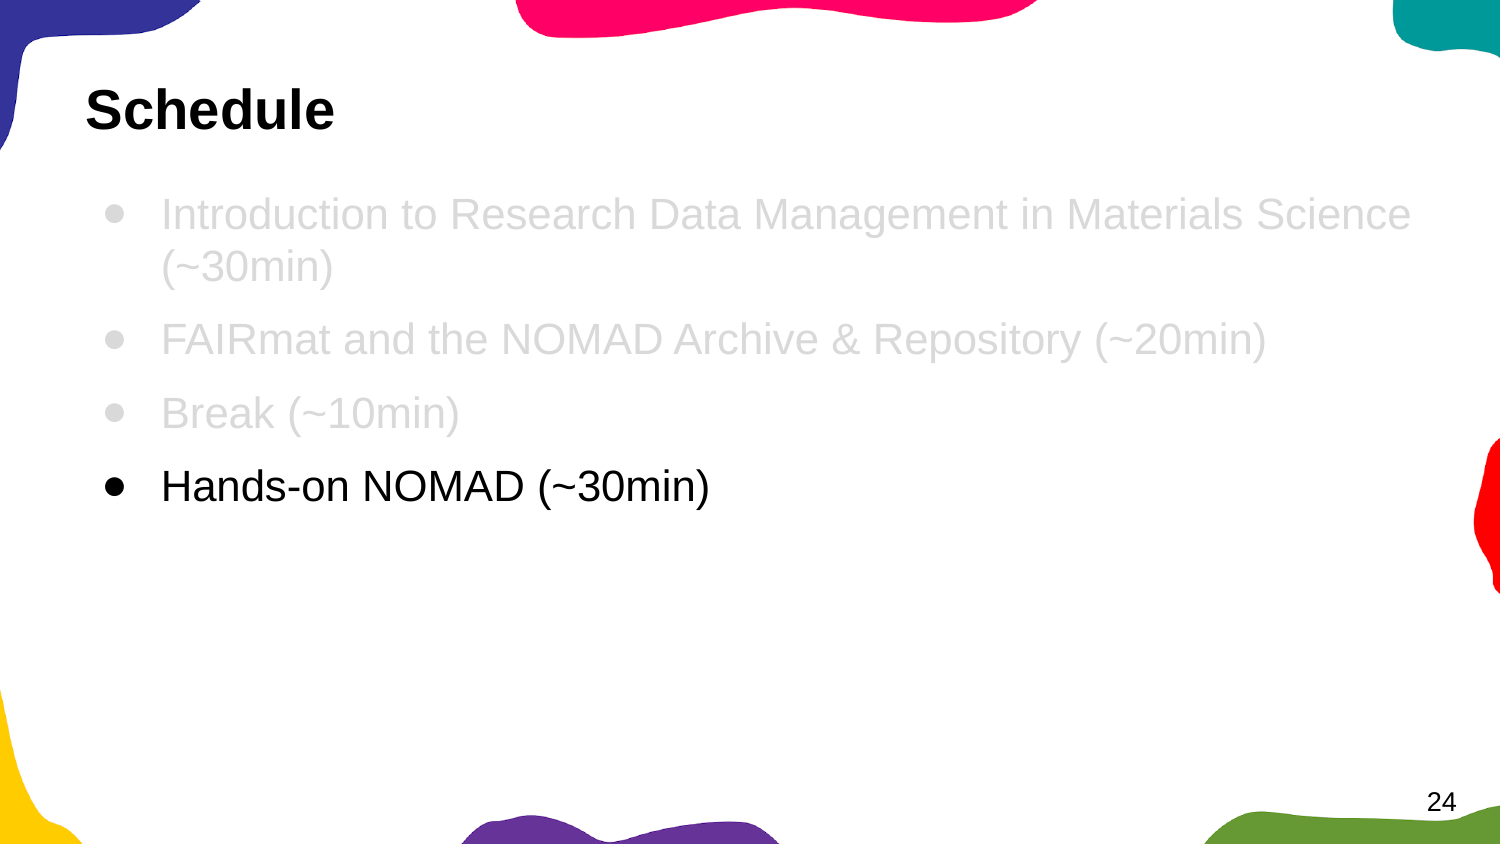

# Schedule
Introduction to Research Data Management in Materials Science (~30min)
FAIRmat and the NOMAD Archive & Repository (~20min)
Break (~10min)
Hands-on NOMAD (~30min)
24